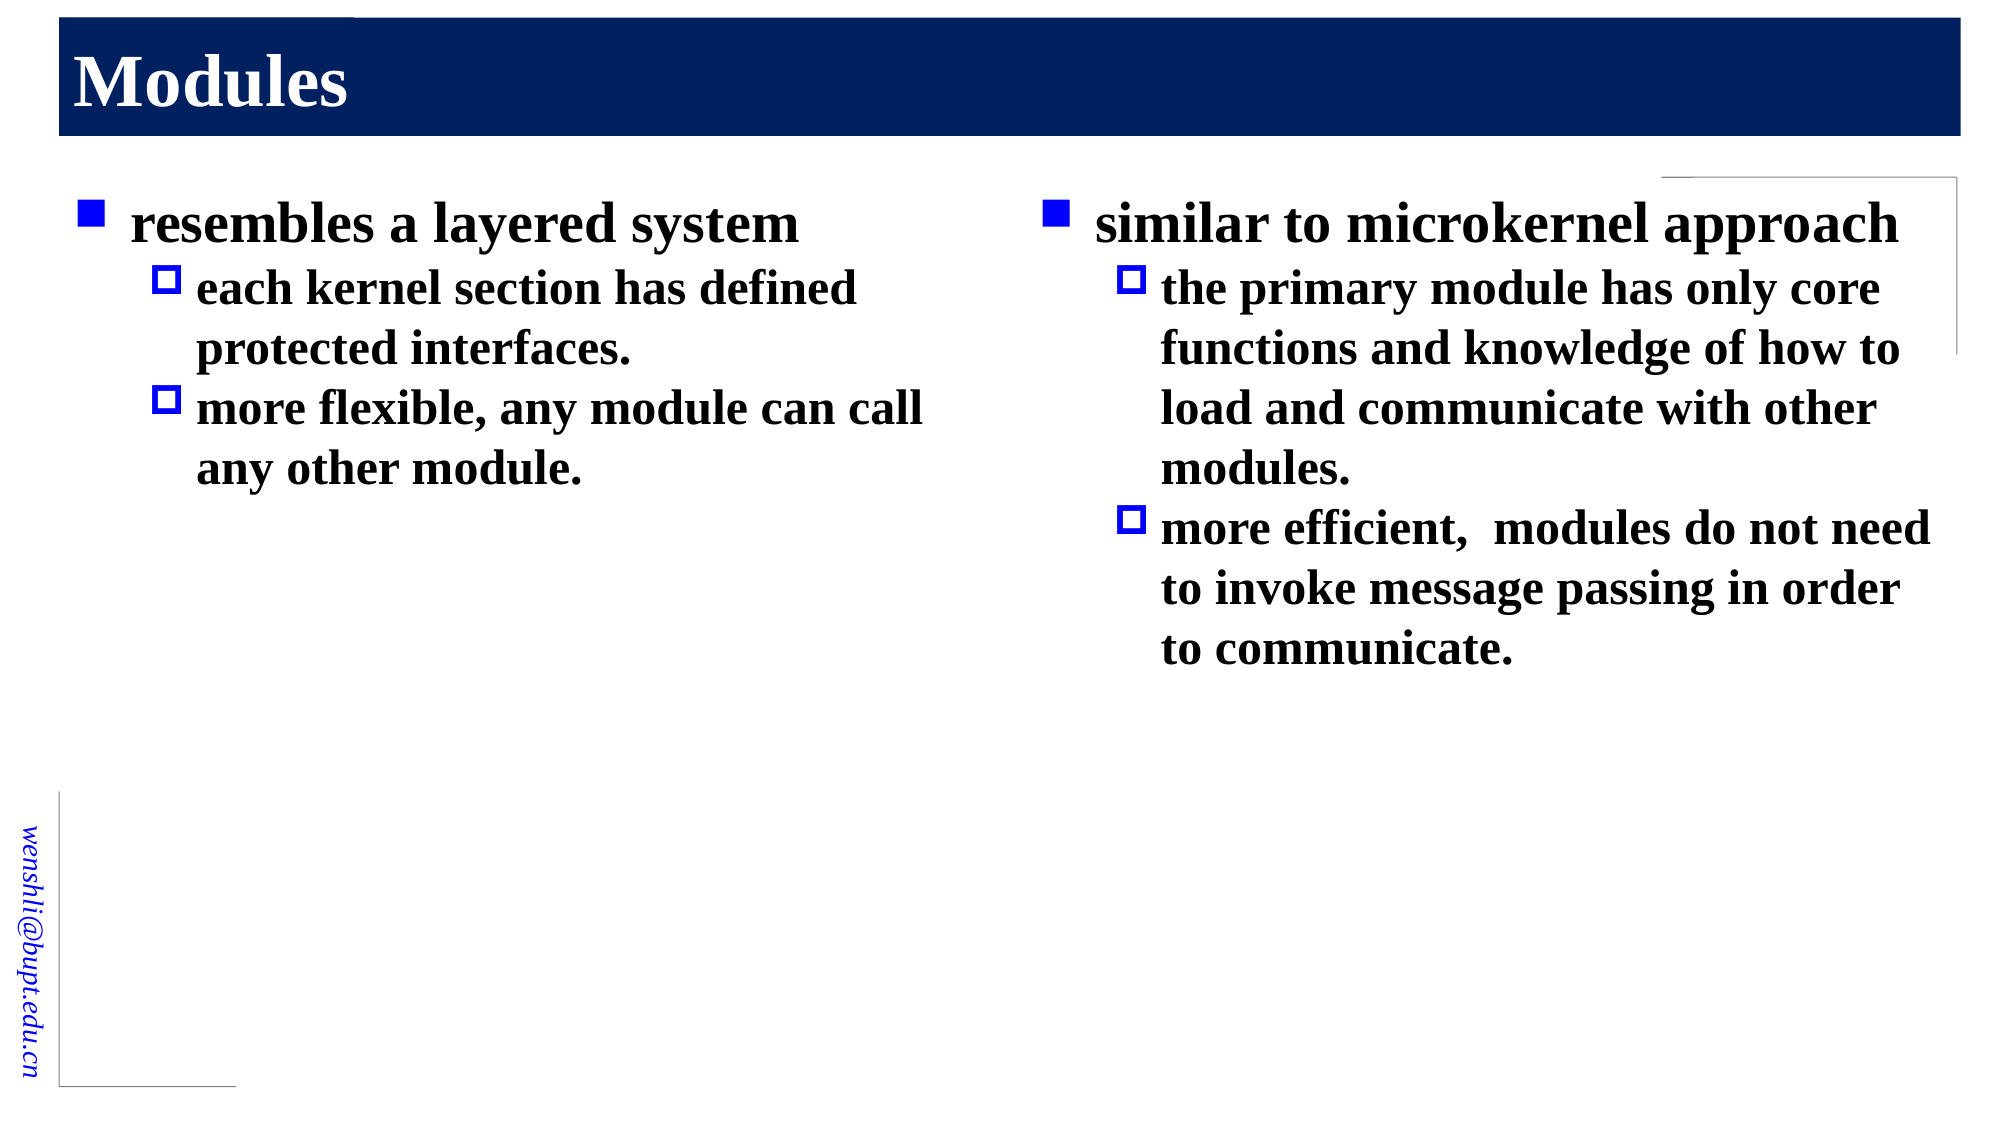

# Modules
resembles a layered system
each kernel section has defined  protected interfaces.
more flexible, any module can call any other module.
similar to microkernel approach
the primary module has only core functions and knowledge of how to load and communicate with other modules.
more efficient,  modules do not need to invoke message passing in order to communicate.

51